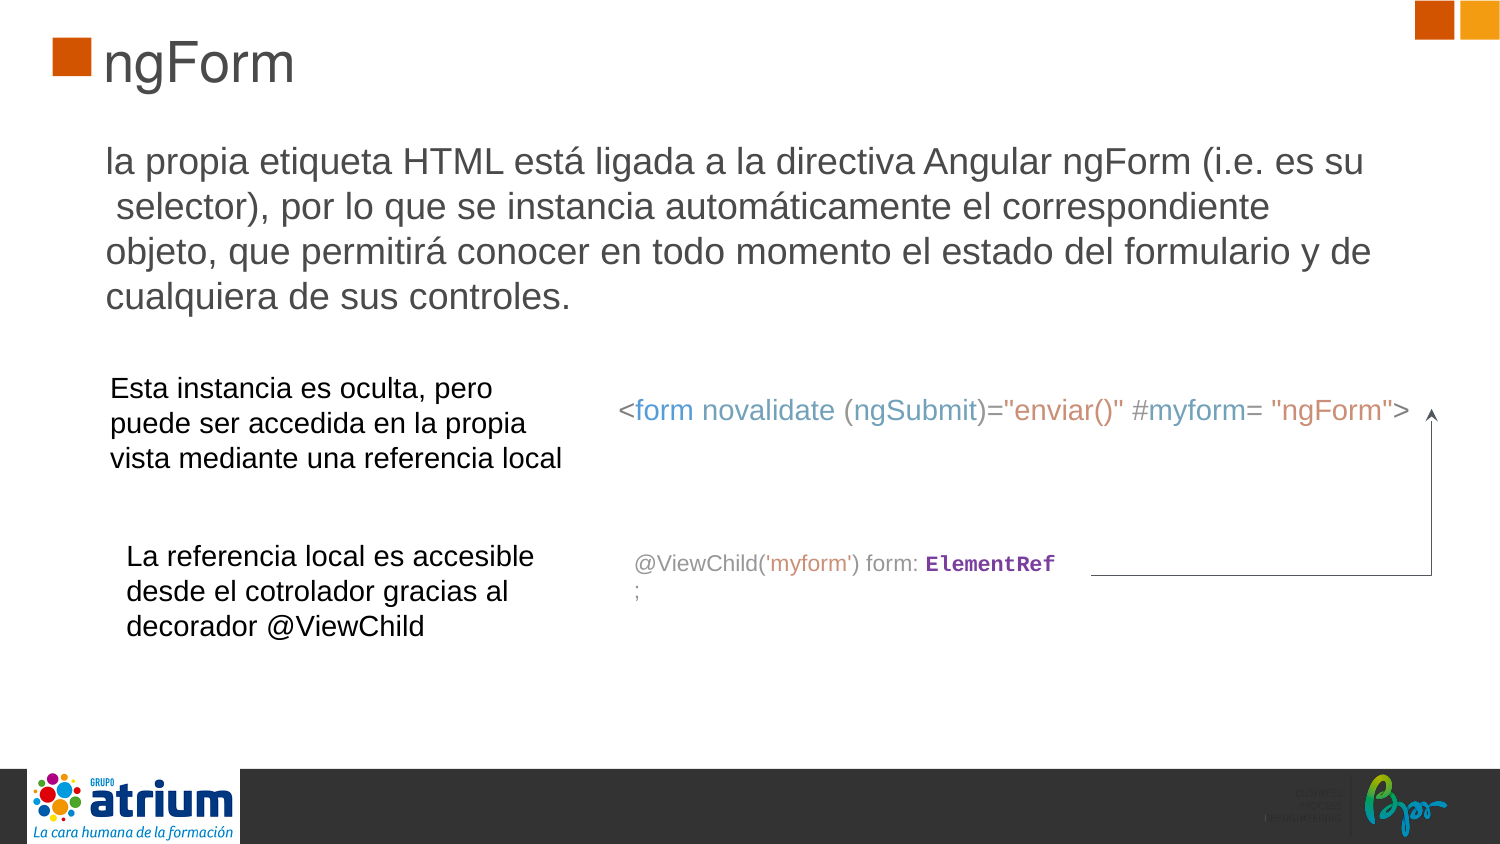

# ngForm
la propia etiqueta HTML está ligada a la directiva Angular ngForm (i.e. es su  selector), por lo que se instancia automáticamente el correspondiente objeto, que permitirá conocer en todo momento el estado del formulario y de cualquiera de sus controles.
Esta instancia es oculta, pero puede ser accedida en la propia vista mediante una referencia local
<form novalidate (ngSubmit)="enviar()" #myform= "ngForm">
La referencia local es accesible desde el cotrolador gracias al decorador @ViewChild
@ViewChild('myform') form: ElementRef
;